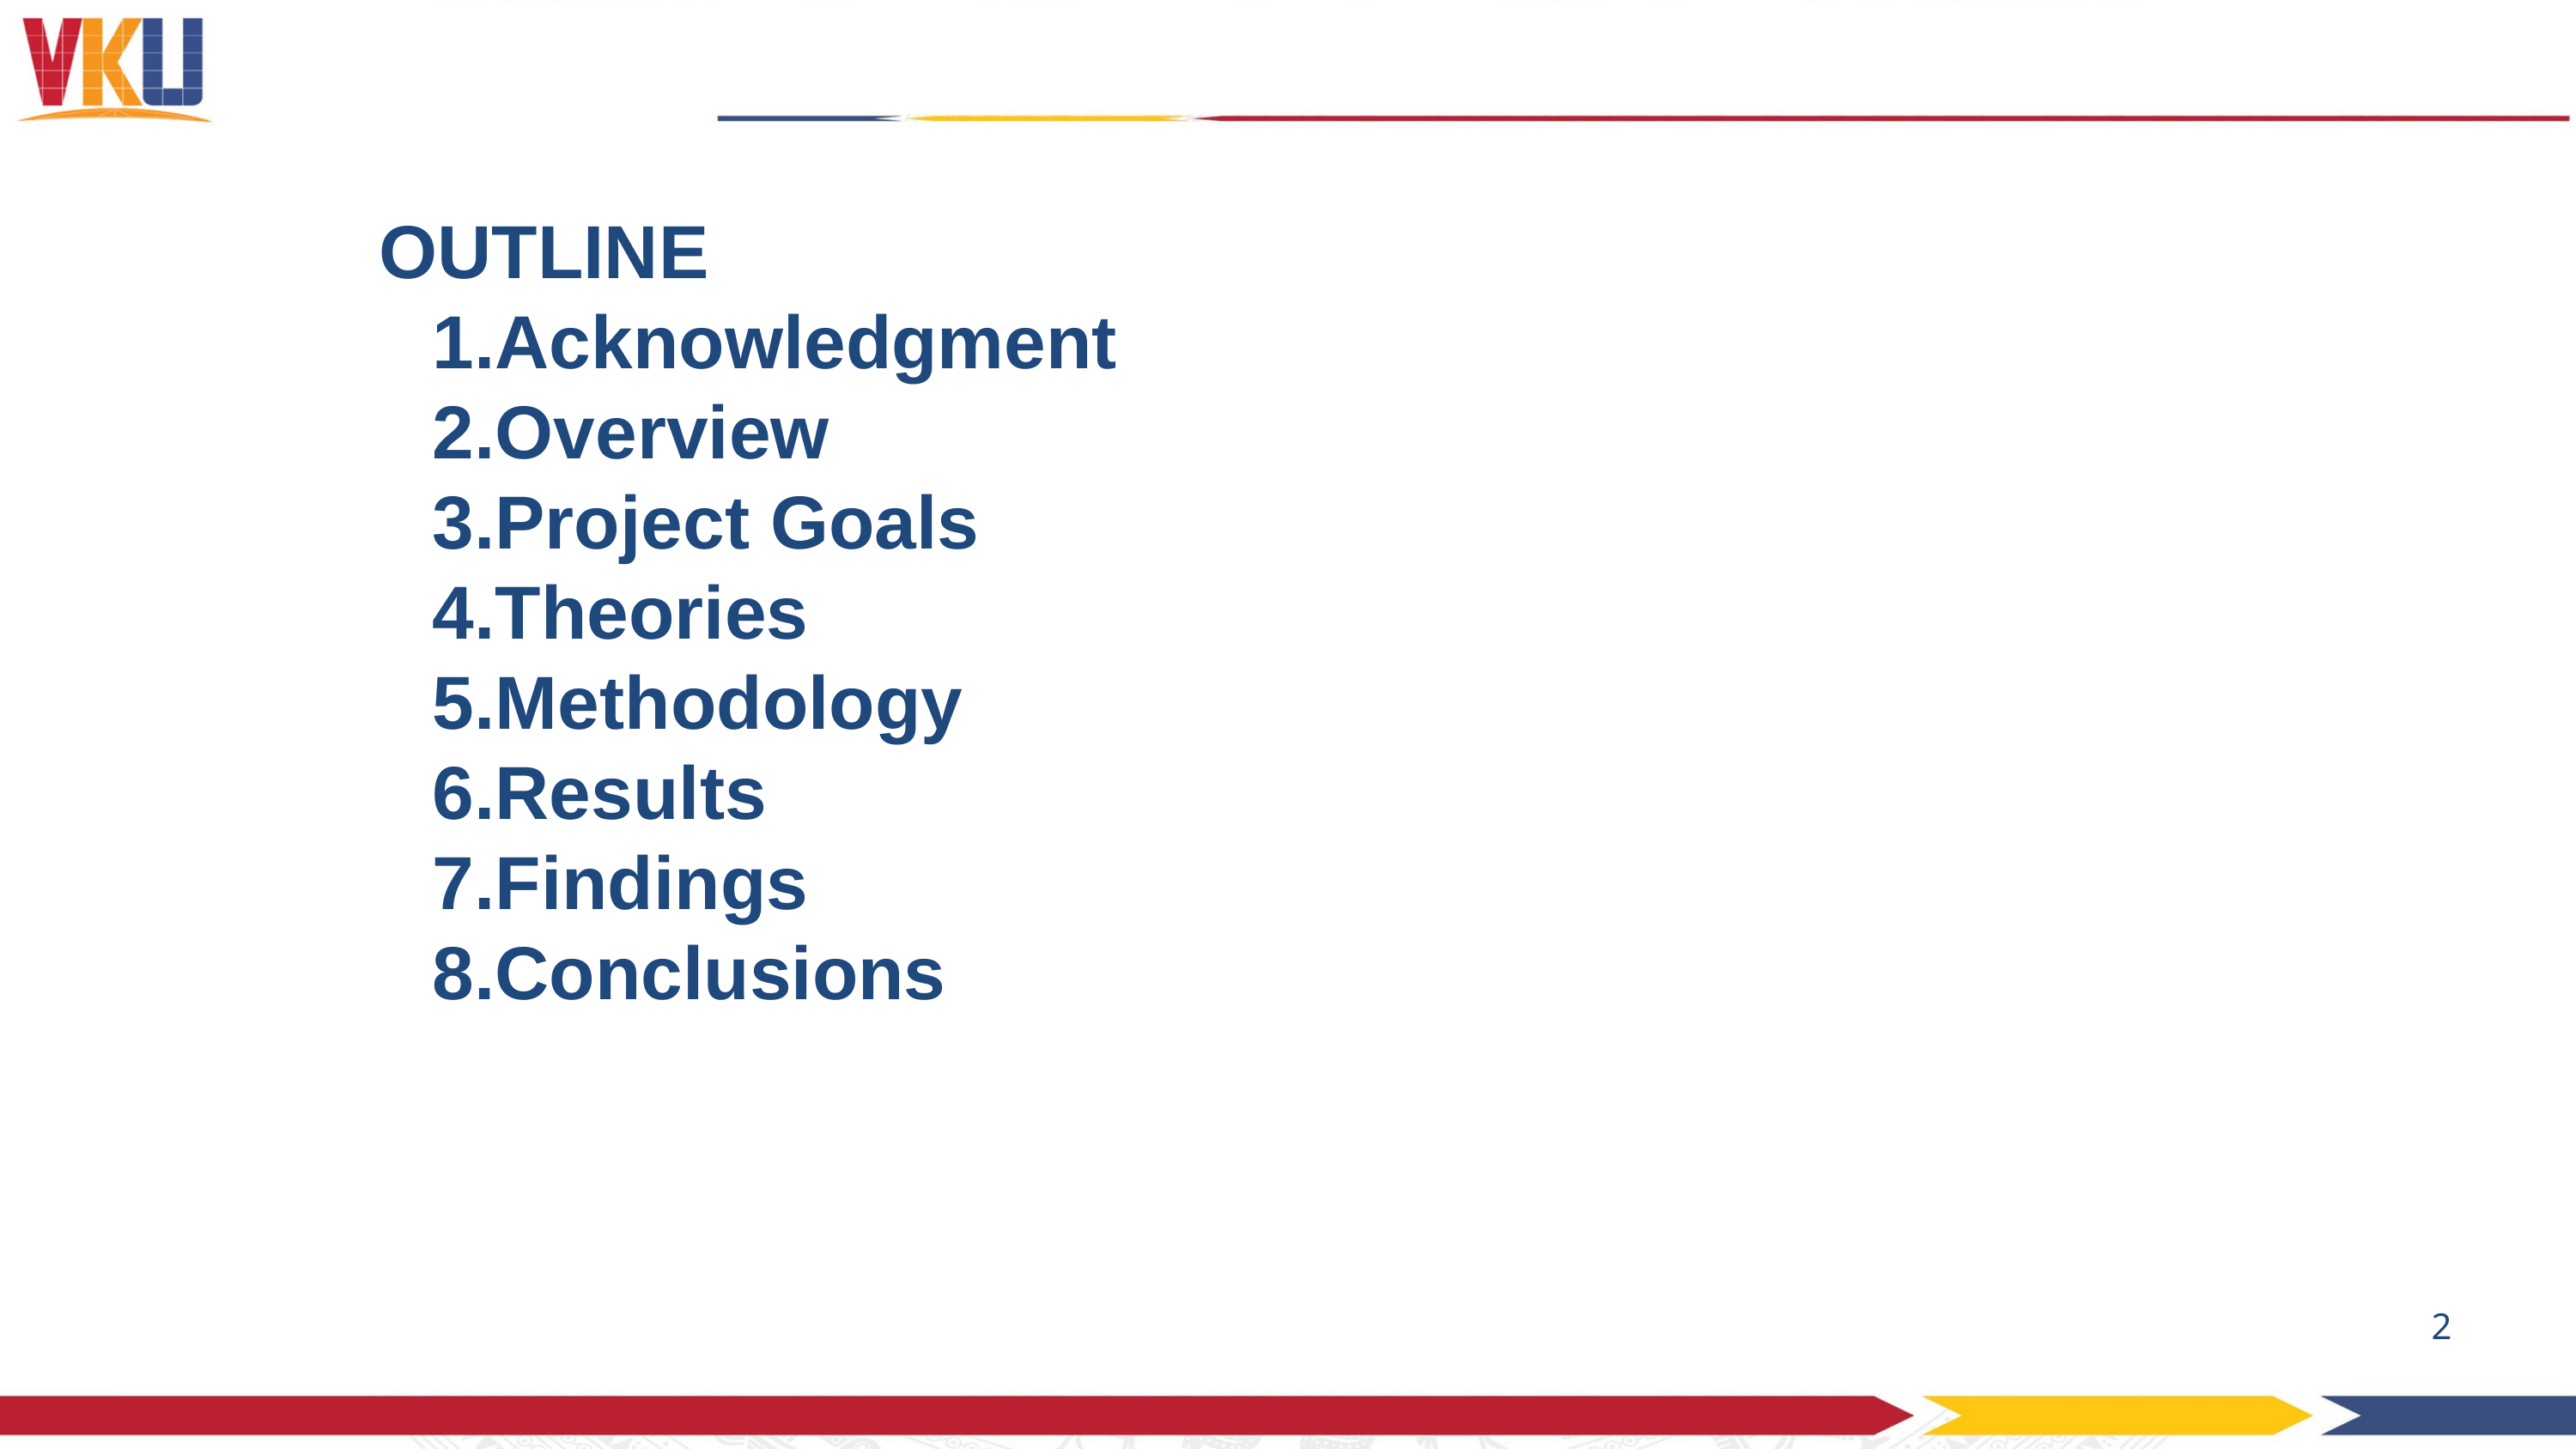

OUTLINE
Acknowledgment
Overview
Project Goals
Theories
Methodology
Results
Findings
Conclusions
2